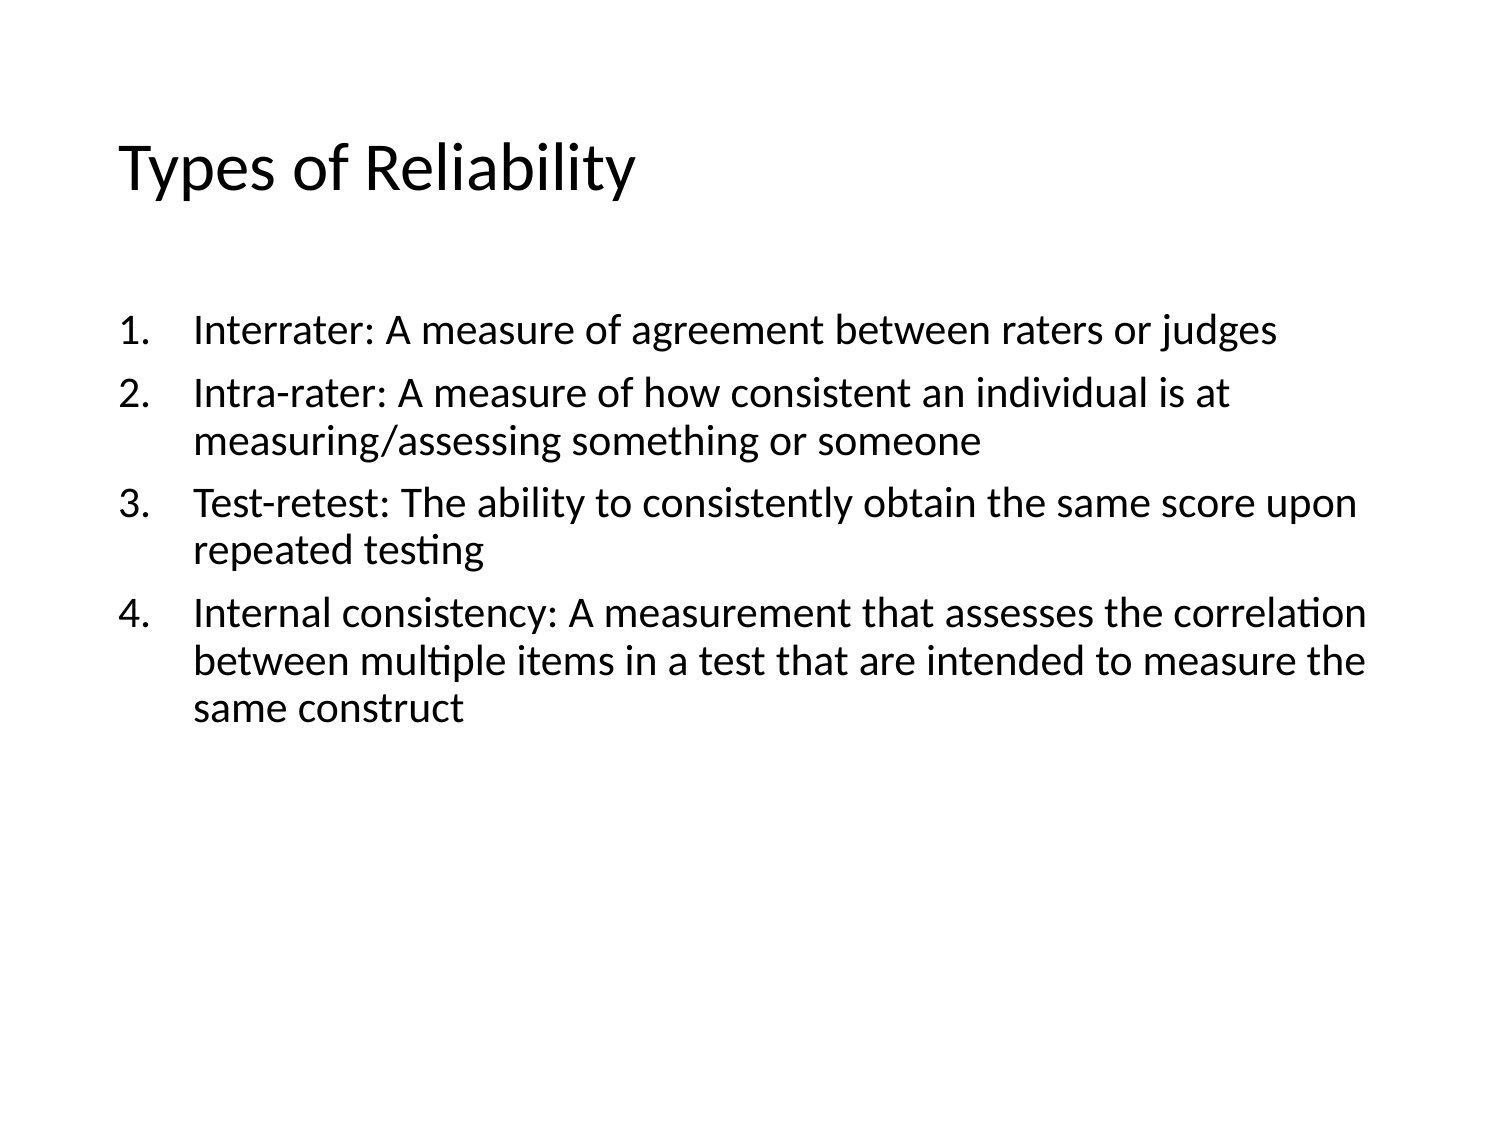

# Types of Reliability
Interrater: A measure of agreement between raters or judges
Intra-rater: A measure of how consistent an individual is at measuring/assessing something or someone
Test-retest: The ability to consistently obtain the same score upon repeated testing
Internal consistency: A measurement that assesses the correlation between multiple items in a test that are intended to measure the same construct